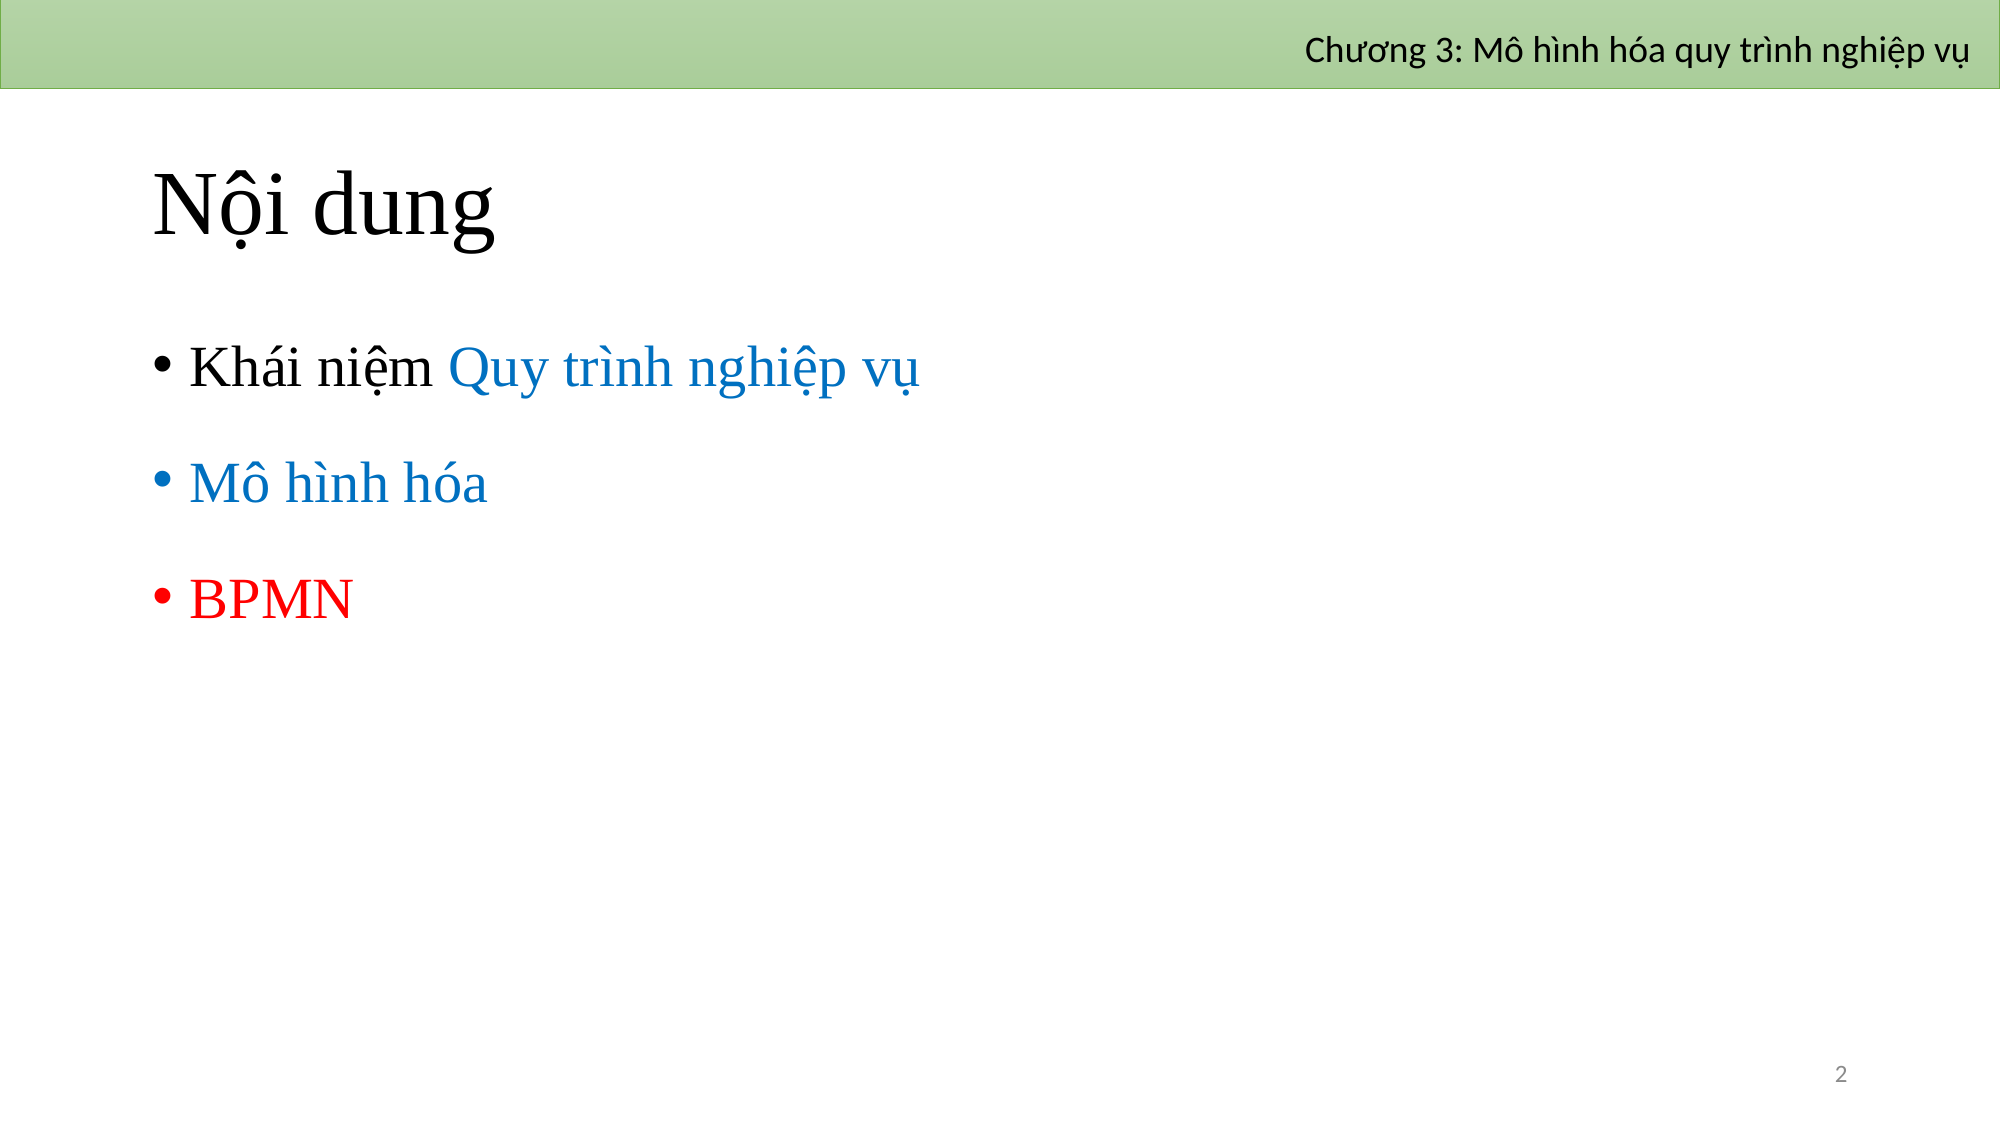

Chương 3: Mô hình hóa quy trình nghiệp vụ
# Nội dung
Khái niệm Quy trình nghiệp vụ
Mô hình hóa
BPMN
2